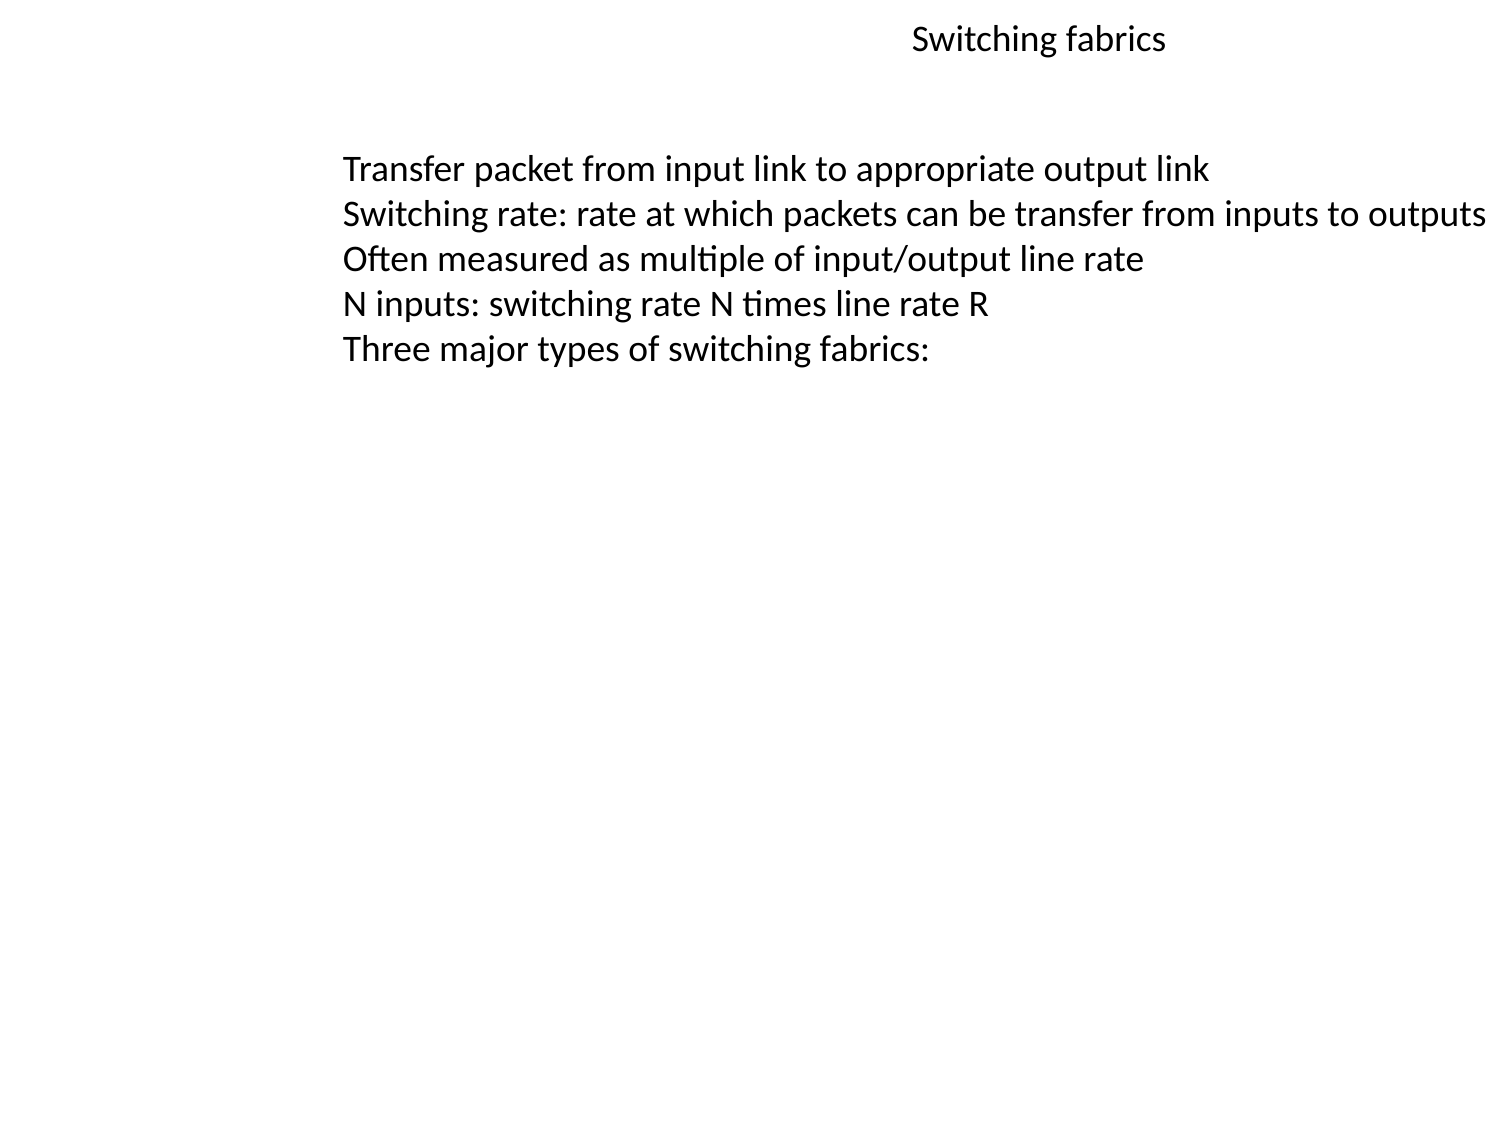

Switching fabrics
Transfer packet from input link to appropriate output link
Switching rate: rate at which packets can be transfer from inputs to outputs
Often measured as multiple of input/output line rate
N inputs: switching rate N times line rate R
Three major types of switching fabrics: